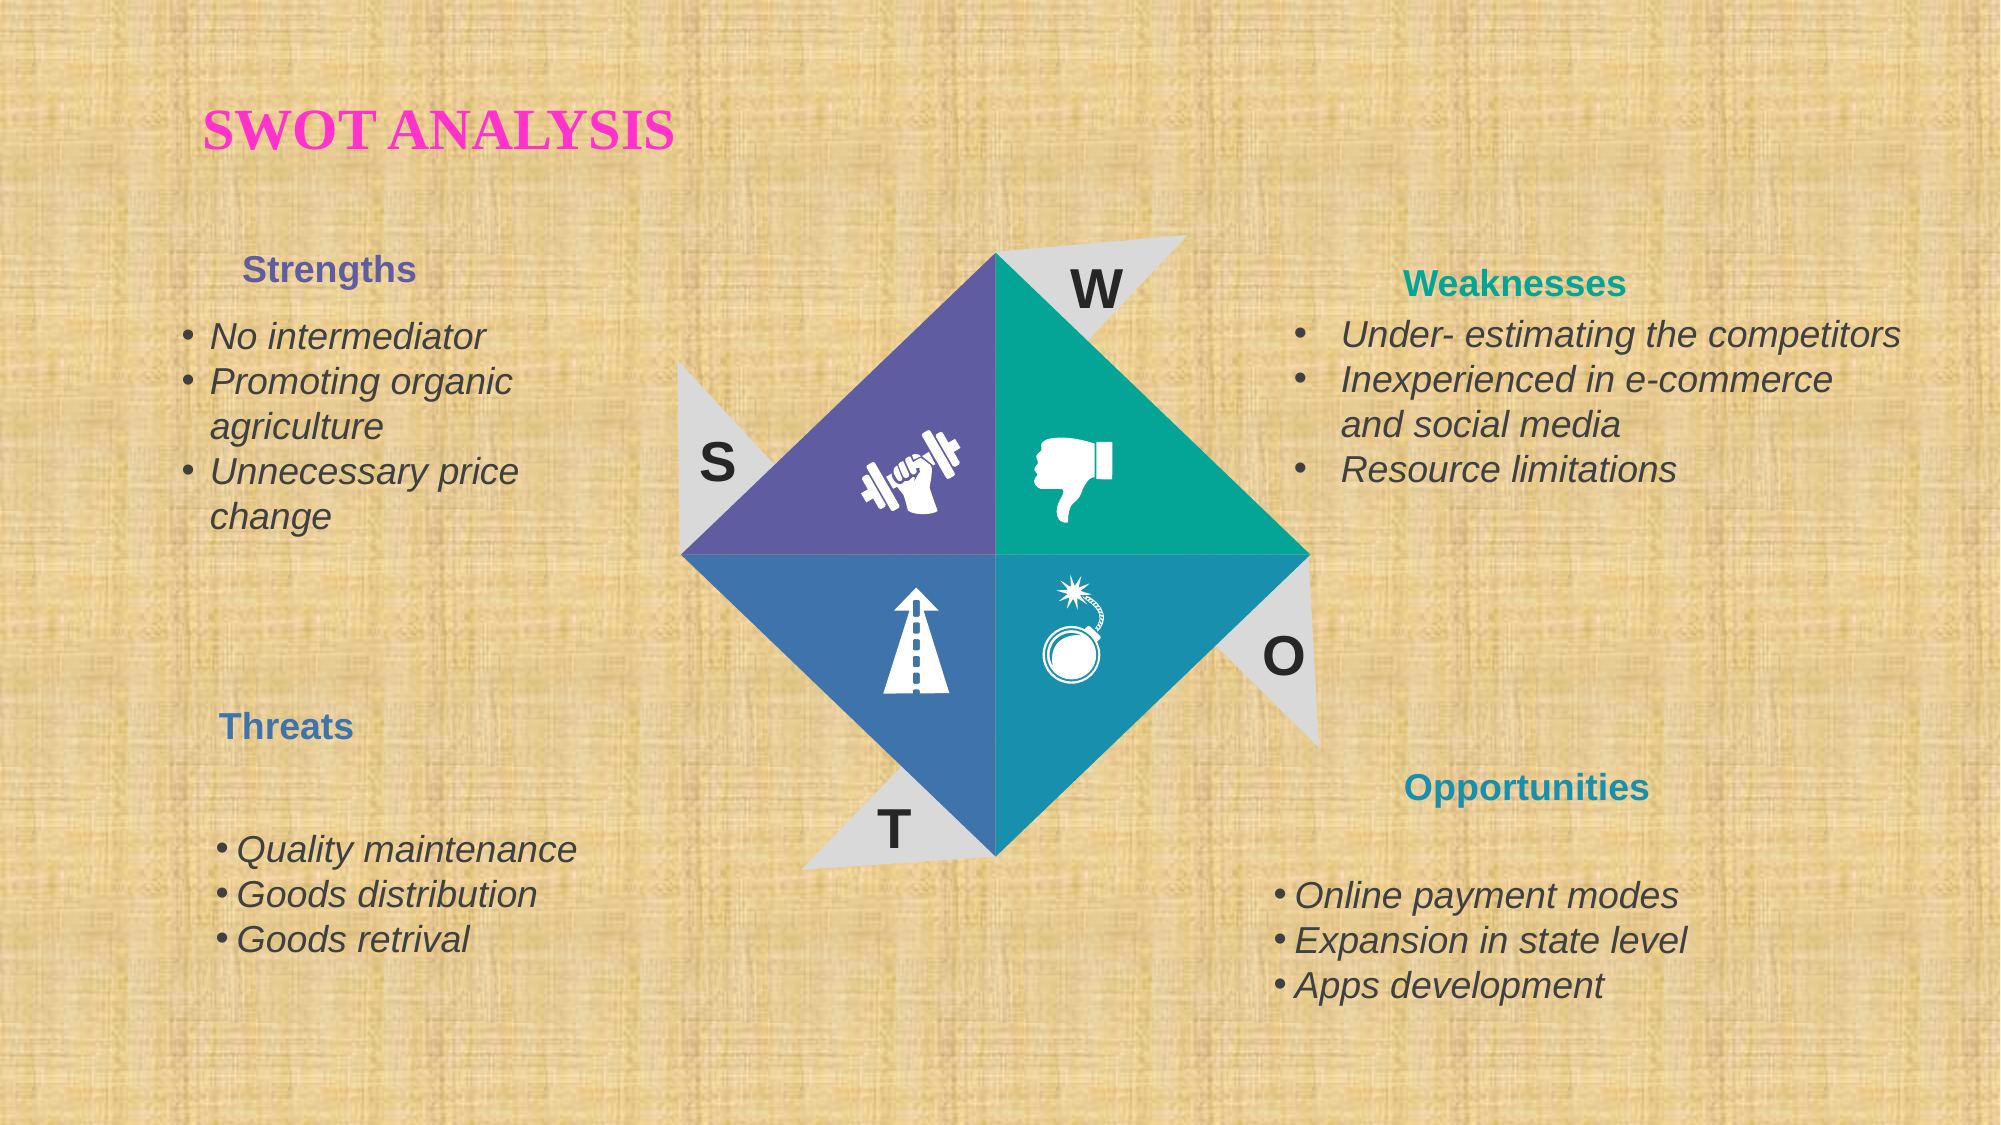

SWOT ANALYSIS

W

S

O
T

Strengths
No intermediator
Promoting organic agriculture
Unnecessary price change
Weaknesses
Under- estimating the competitors
Inexperienced in e-commerce and social media
Resource limitations

Threats
Quality maintenance
Goods distribution
Goods retrival
Opportunities
Online payment modes
Expansion in state level
Apps development